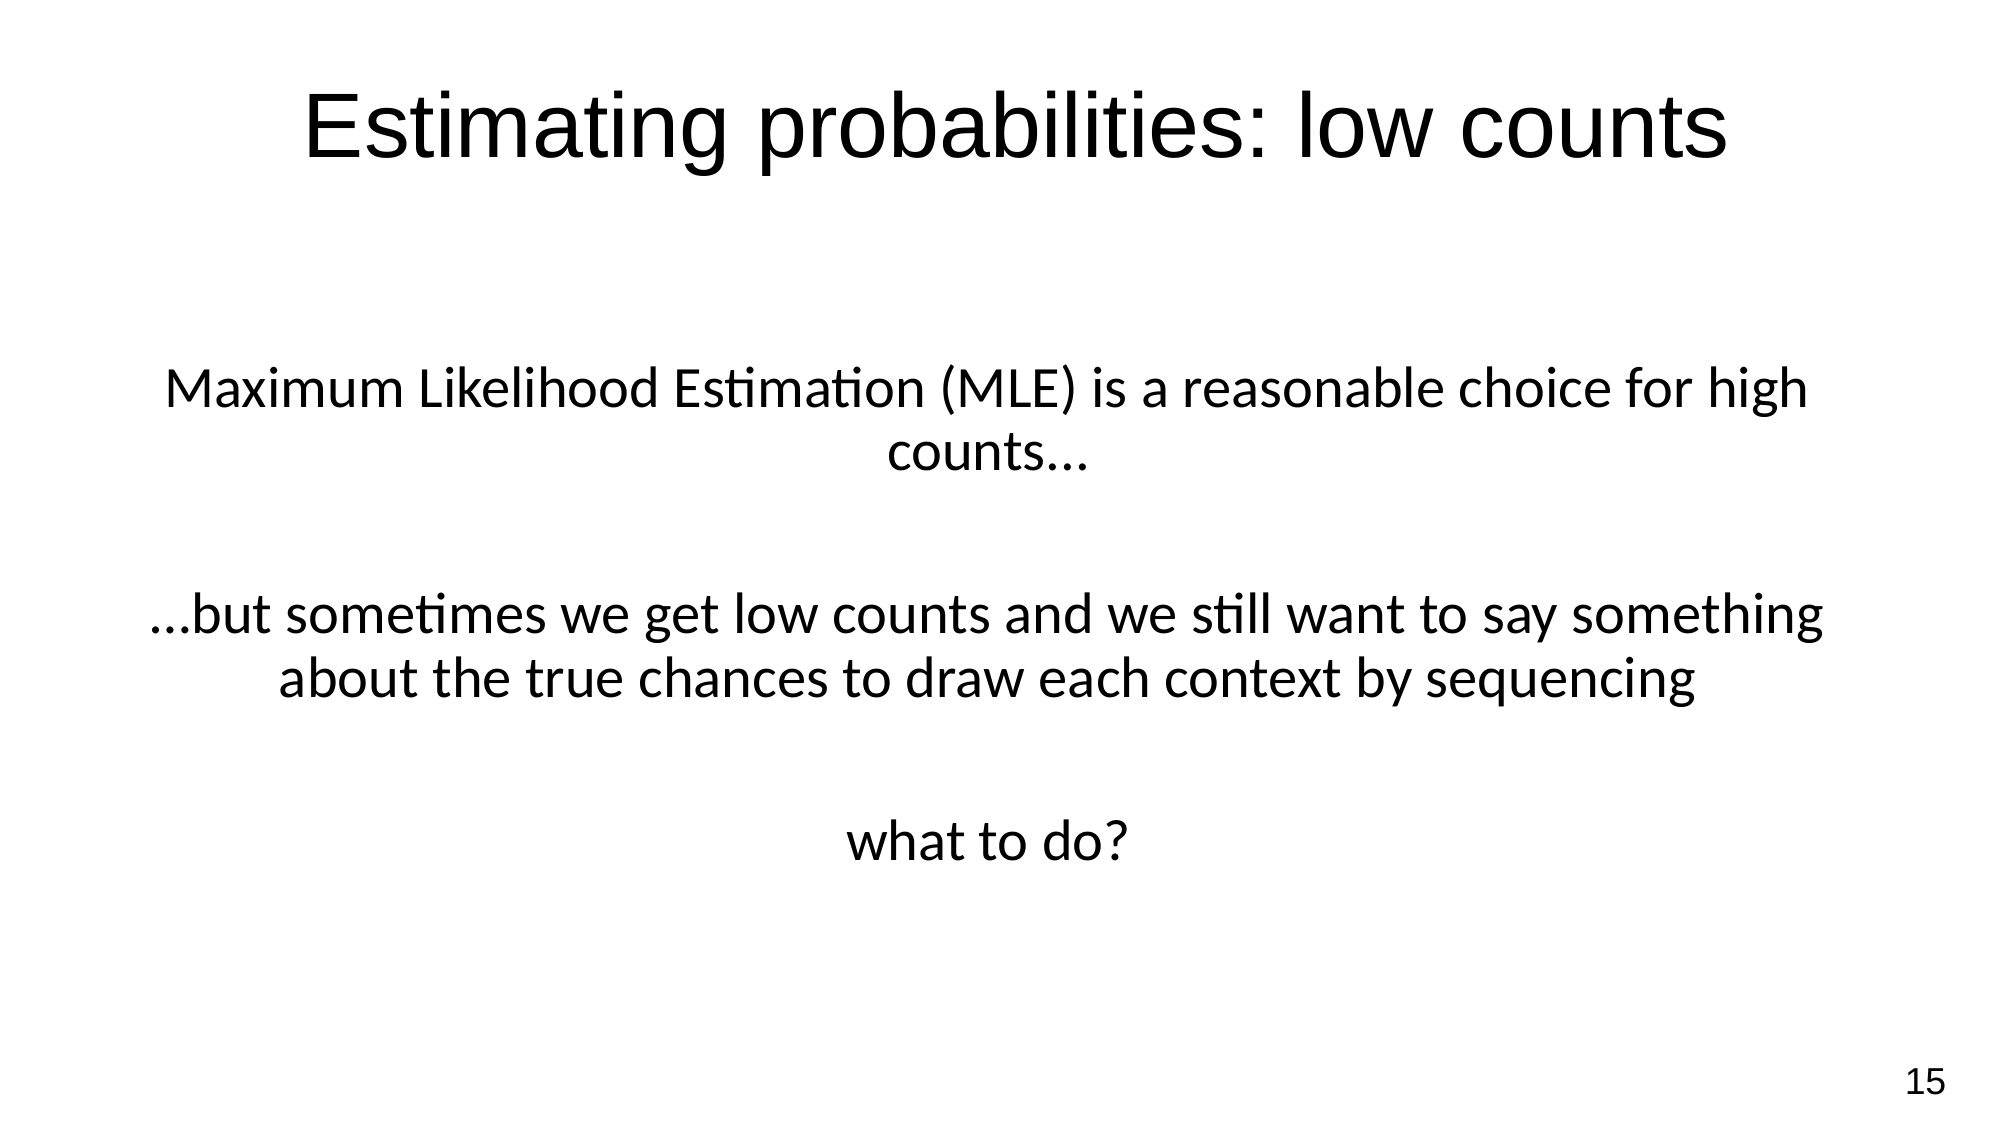

Estimating probabilities: low counts
Maximum Likelihood Estimation (MLE) is a reasonable choice for high counts...

…but sometimes we get low counts and we still want to say something about the true chances to draw each context by sequencing

what to do?
15